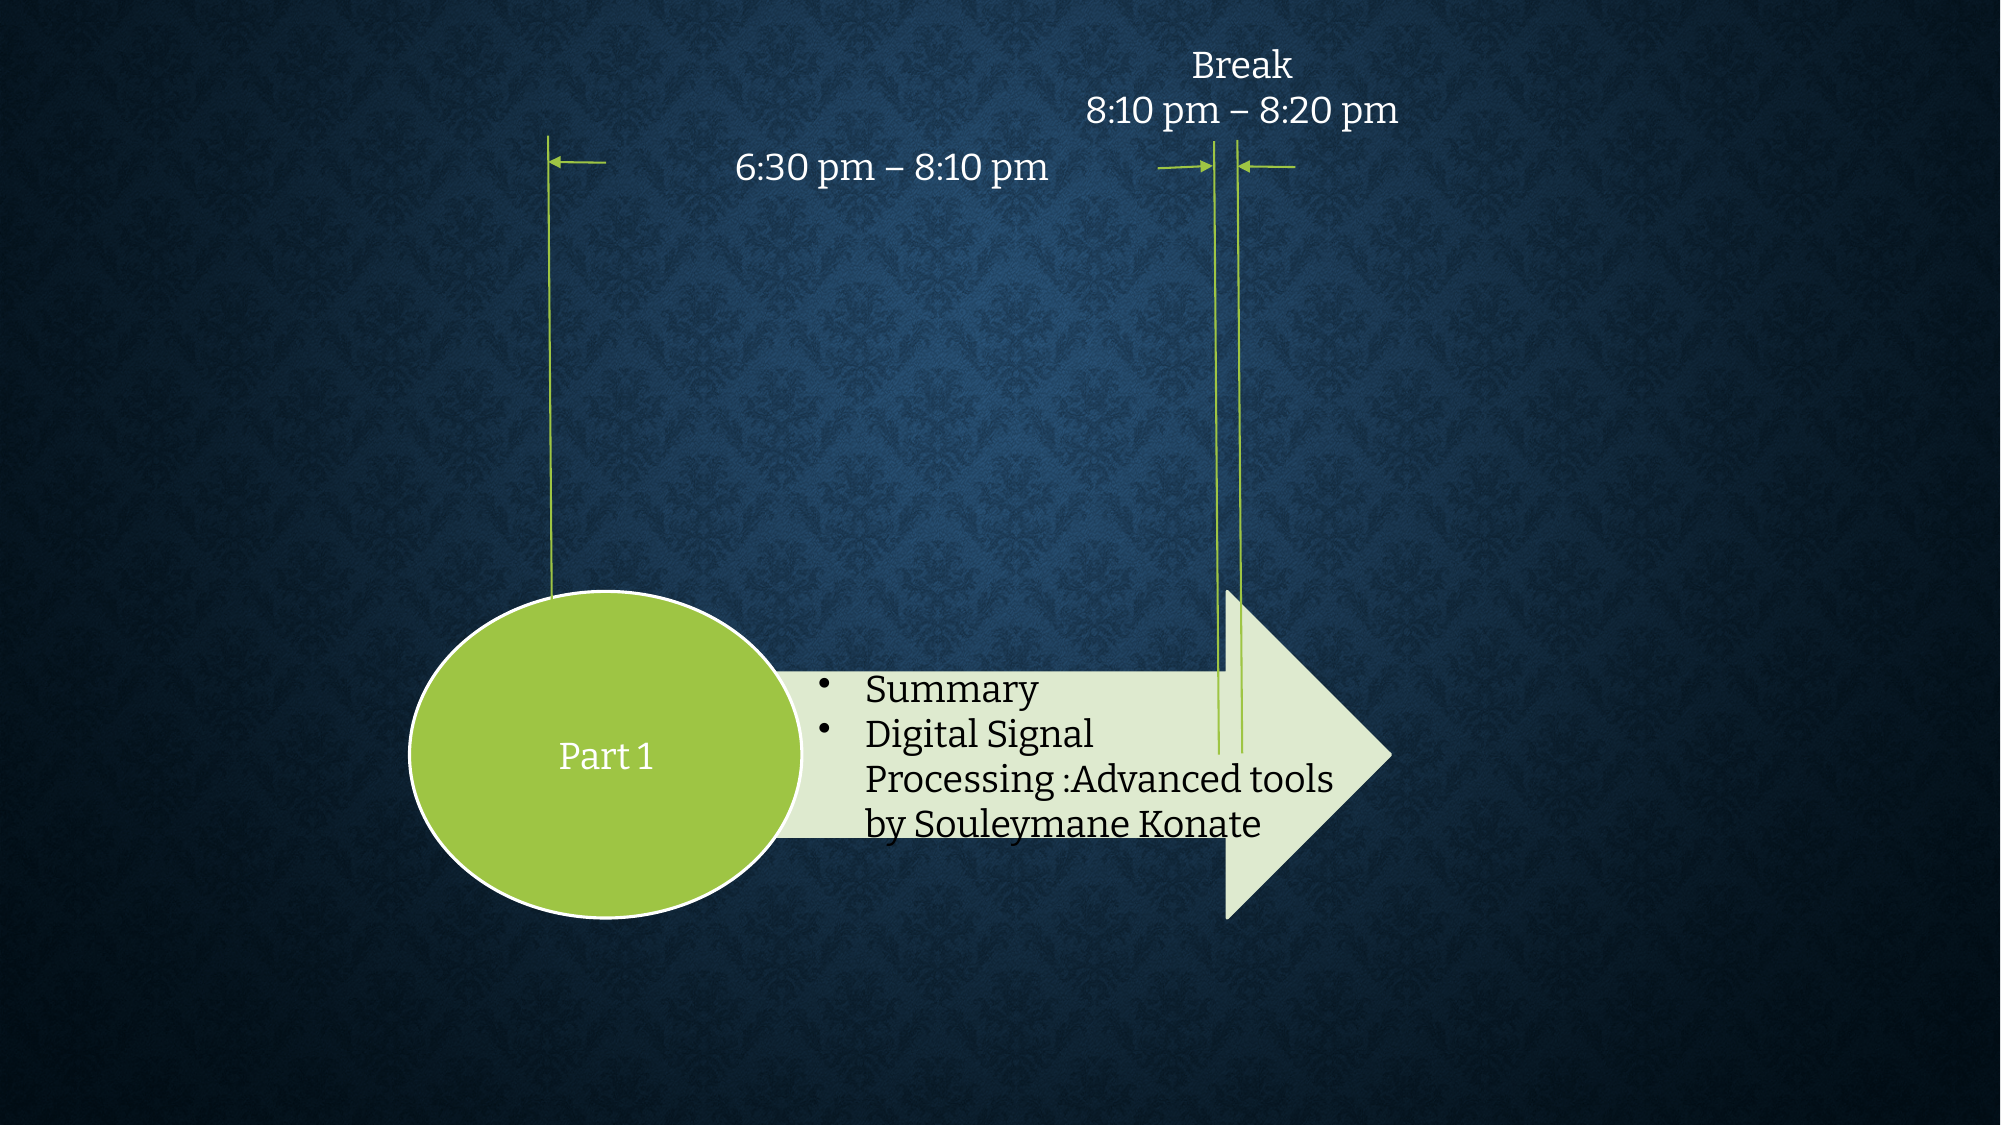

Break
8:10 pm – 8:20 pm
6:30 pm – 8:10 pm
Part 1
Summary
Digital Signal Processing :Advanced tools by Souleymane Konate